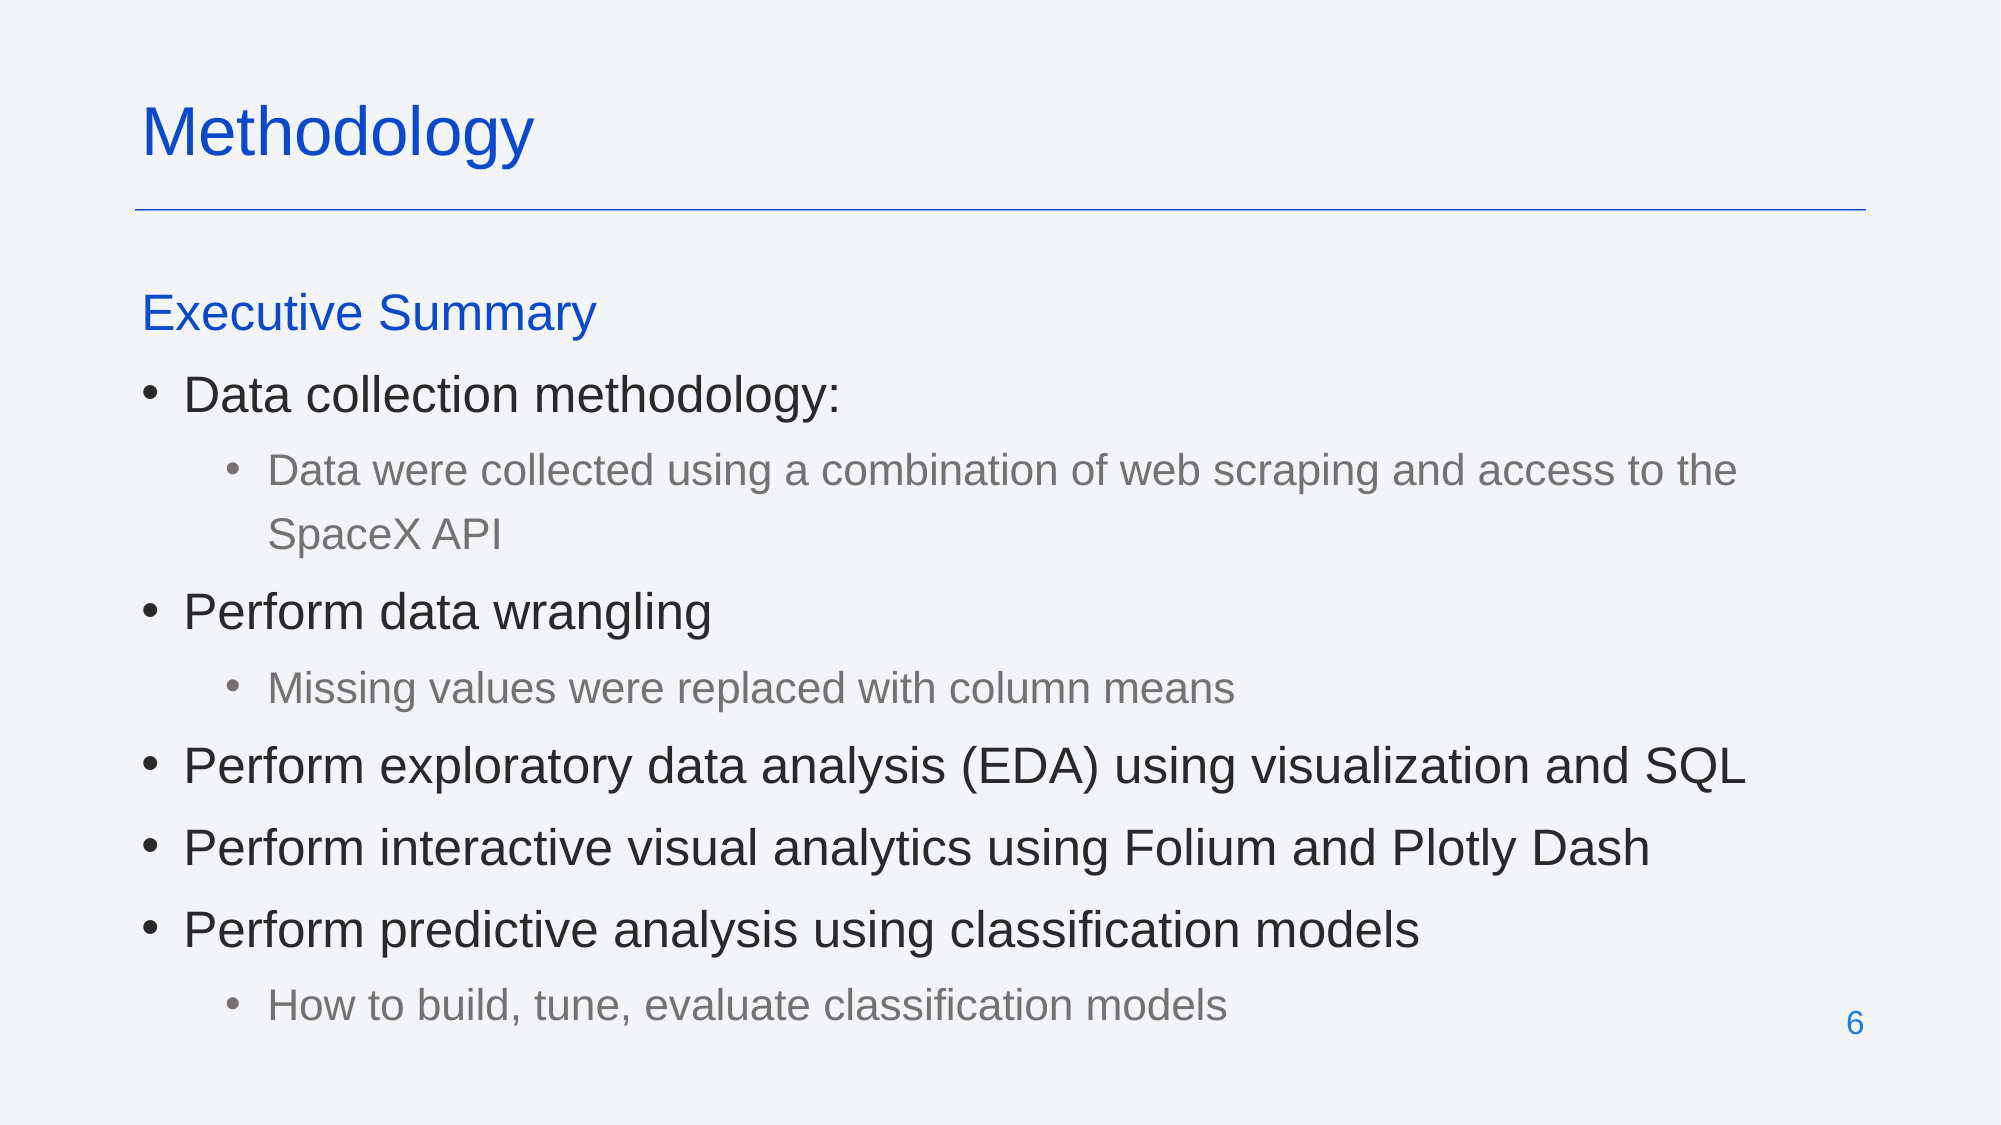

Methodology
Executive Summary
Data collection methodology:
Data were collected using a combination of web scraping and access to the SpaceX API
Perform data wrangling
Missing values were replaced with column means
Perform exploratory data analysis (EDA) using visualization and SQL
Perform interactive visual analytics using Folium and Plotly Dash
Perform predictive analysis using classification models
How to build, tune, evaluate classification models

6